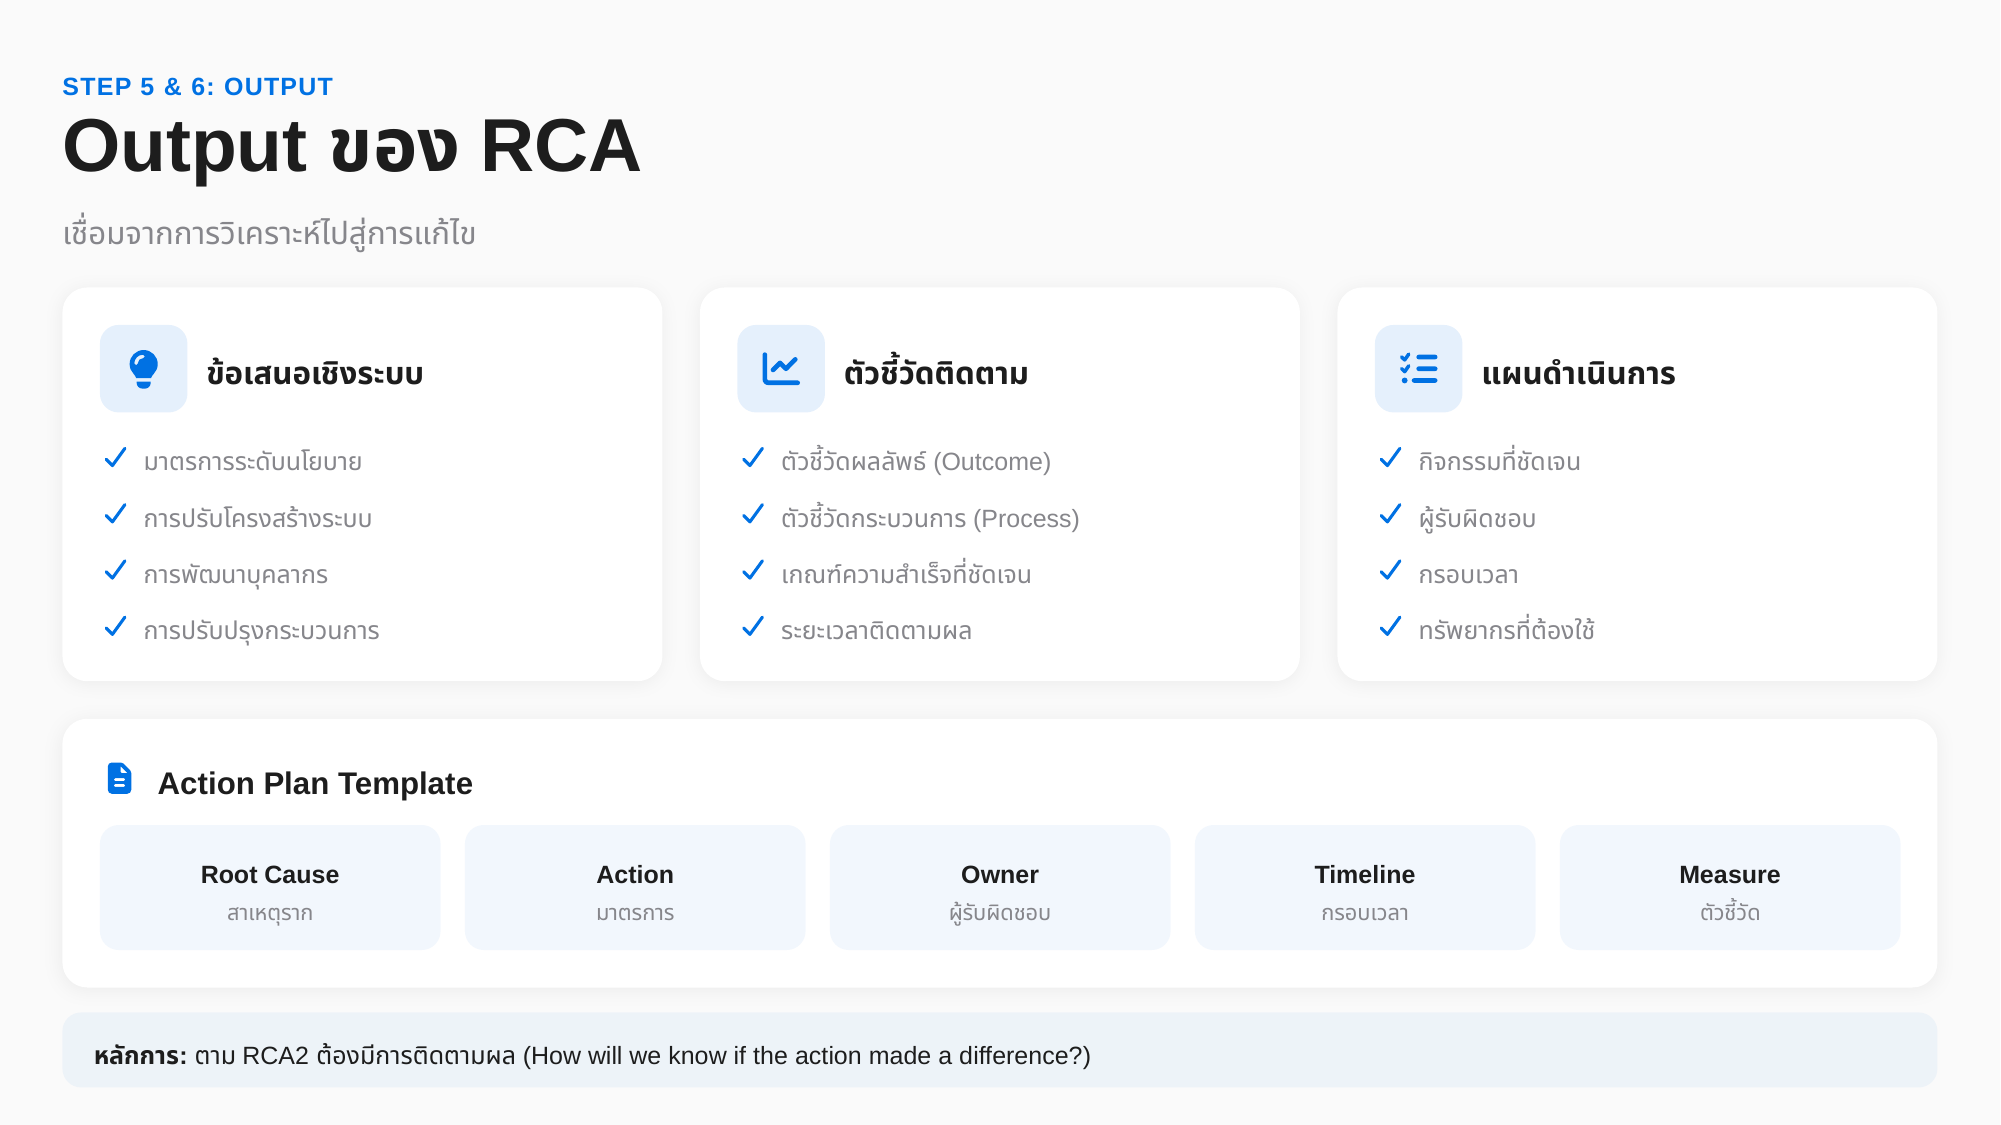

STEP 5 & 6: OUTPUT
Output ของ RCA
เชื่อมจากการวิเคราะห์ไปสู่การแก้ไข

ข้อเสนอเชิงระบบ
ตัวชี้วัดติดตาม
แผนดำเนินการ

มาตรการระดับนโยบาย
ตัวชี้วัดผลลัพธ์ (Outcome)
กิจกรรมที่ชัดเจน

การปรับโครงสร้างระบบ
ตัวชี้วัดกระบวนการ (Process)
ผู้รับผิดชอบ

การพัฒนาบุคลากร
เกณฑ์ความสำเร็จที่ชัดเจน
กรอบเวลา

การปรับปรุงกระบวนการ
ระยะเวลาติดตามผล
ทรัพยากรที่ต้องใช้

Action Plan Template

Root Cause
Action
Owner
Timeline
Measure
สาเหตุราก
มาตรการ
ผู้รับผิดชอบ
กรอบเวลา
ตัวชี้วัด

หลักการ: ตาม RCA2 ต้องมีการติดตามผล (How will we know if the action made a difference?)